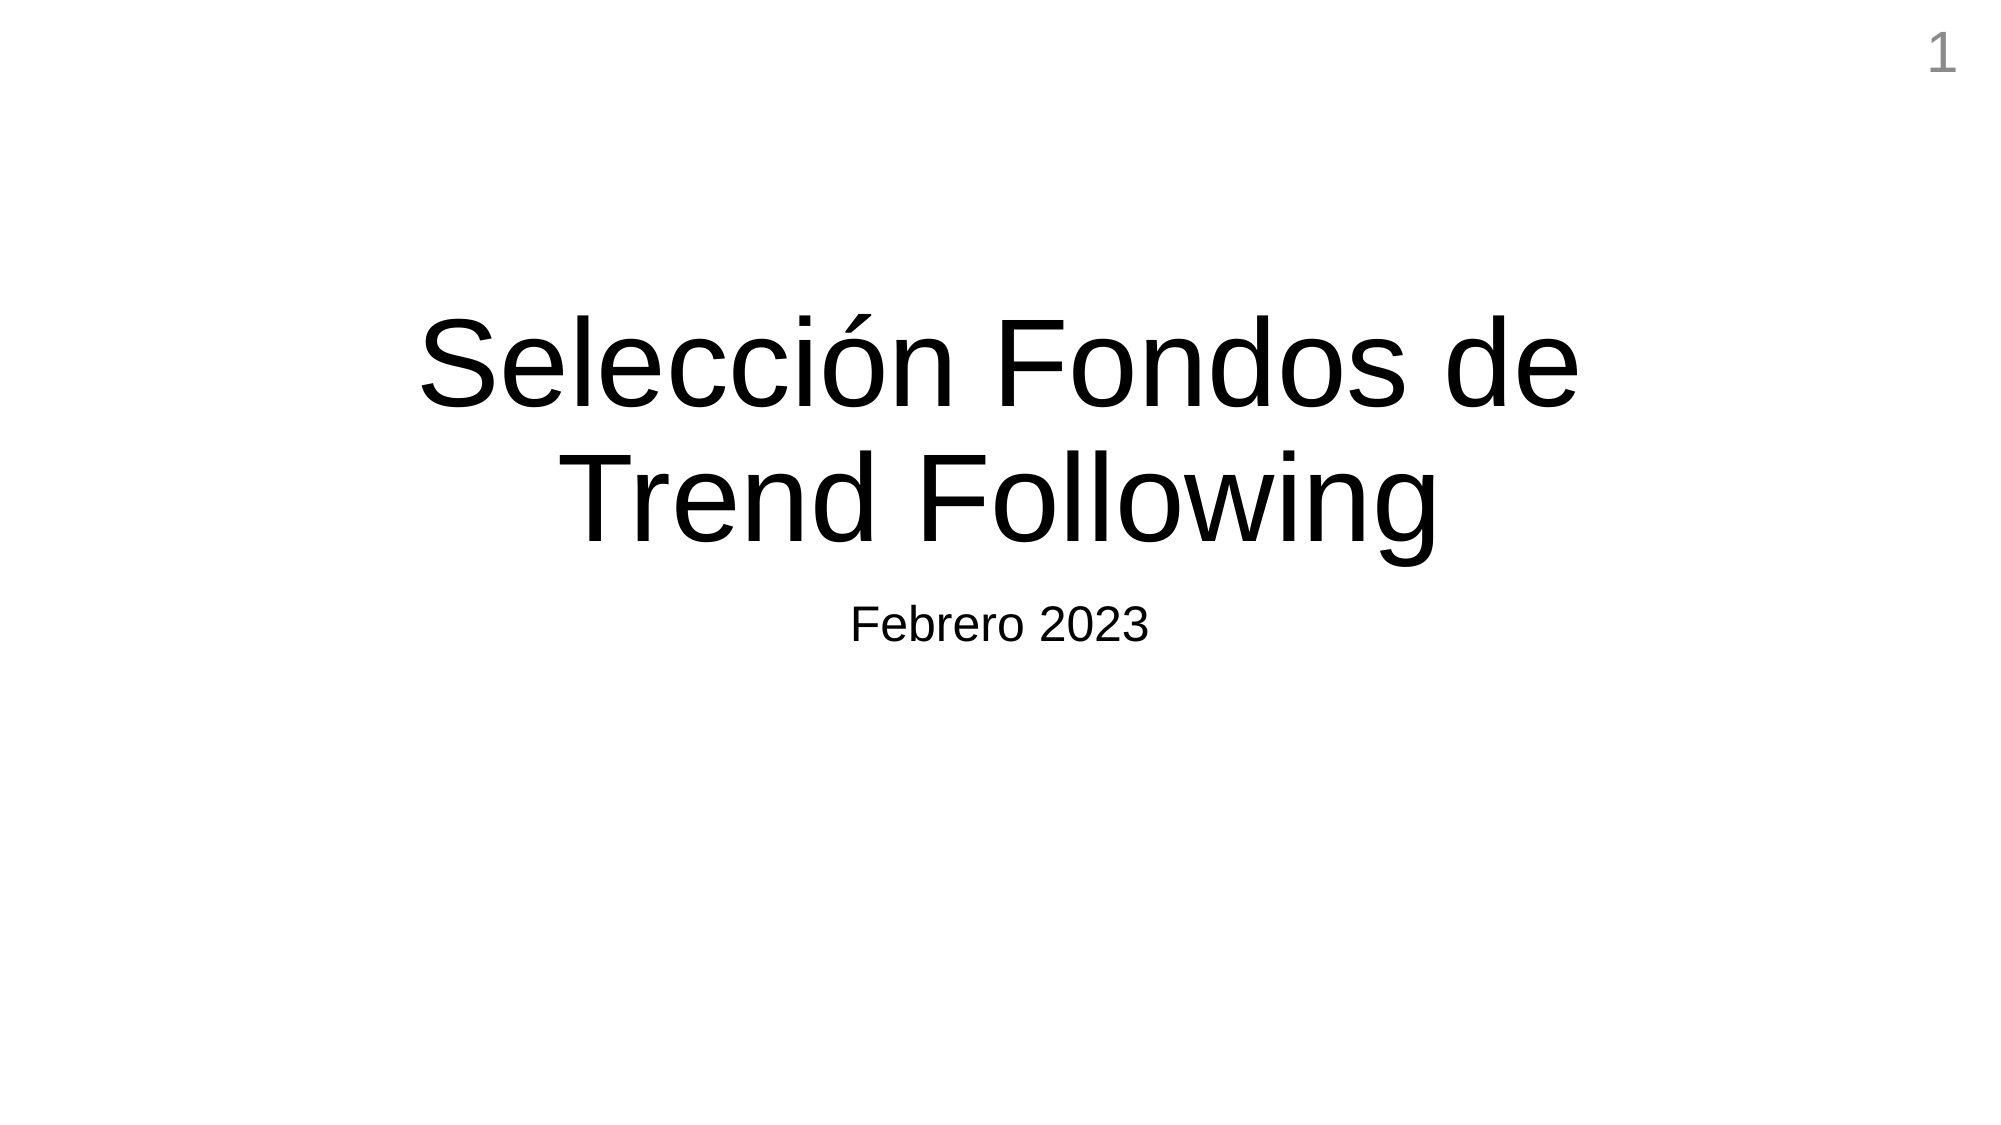

1
# Selección Fondos de Trend Following
Febrero 2023